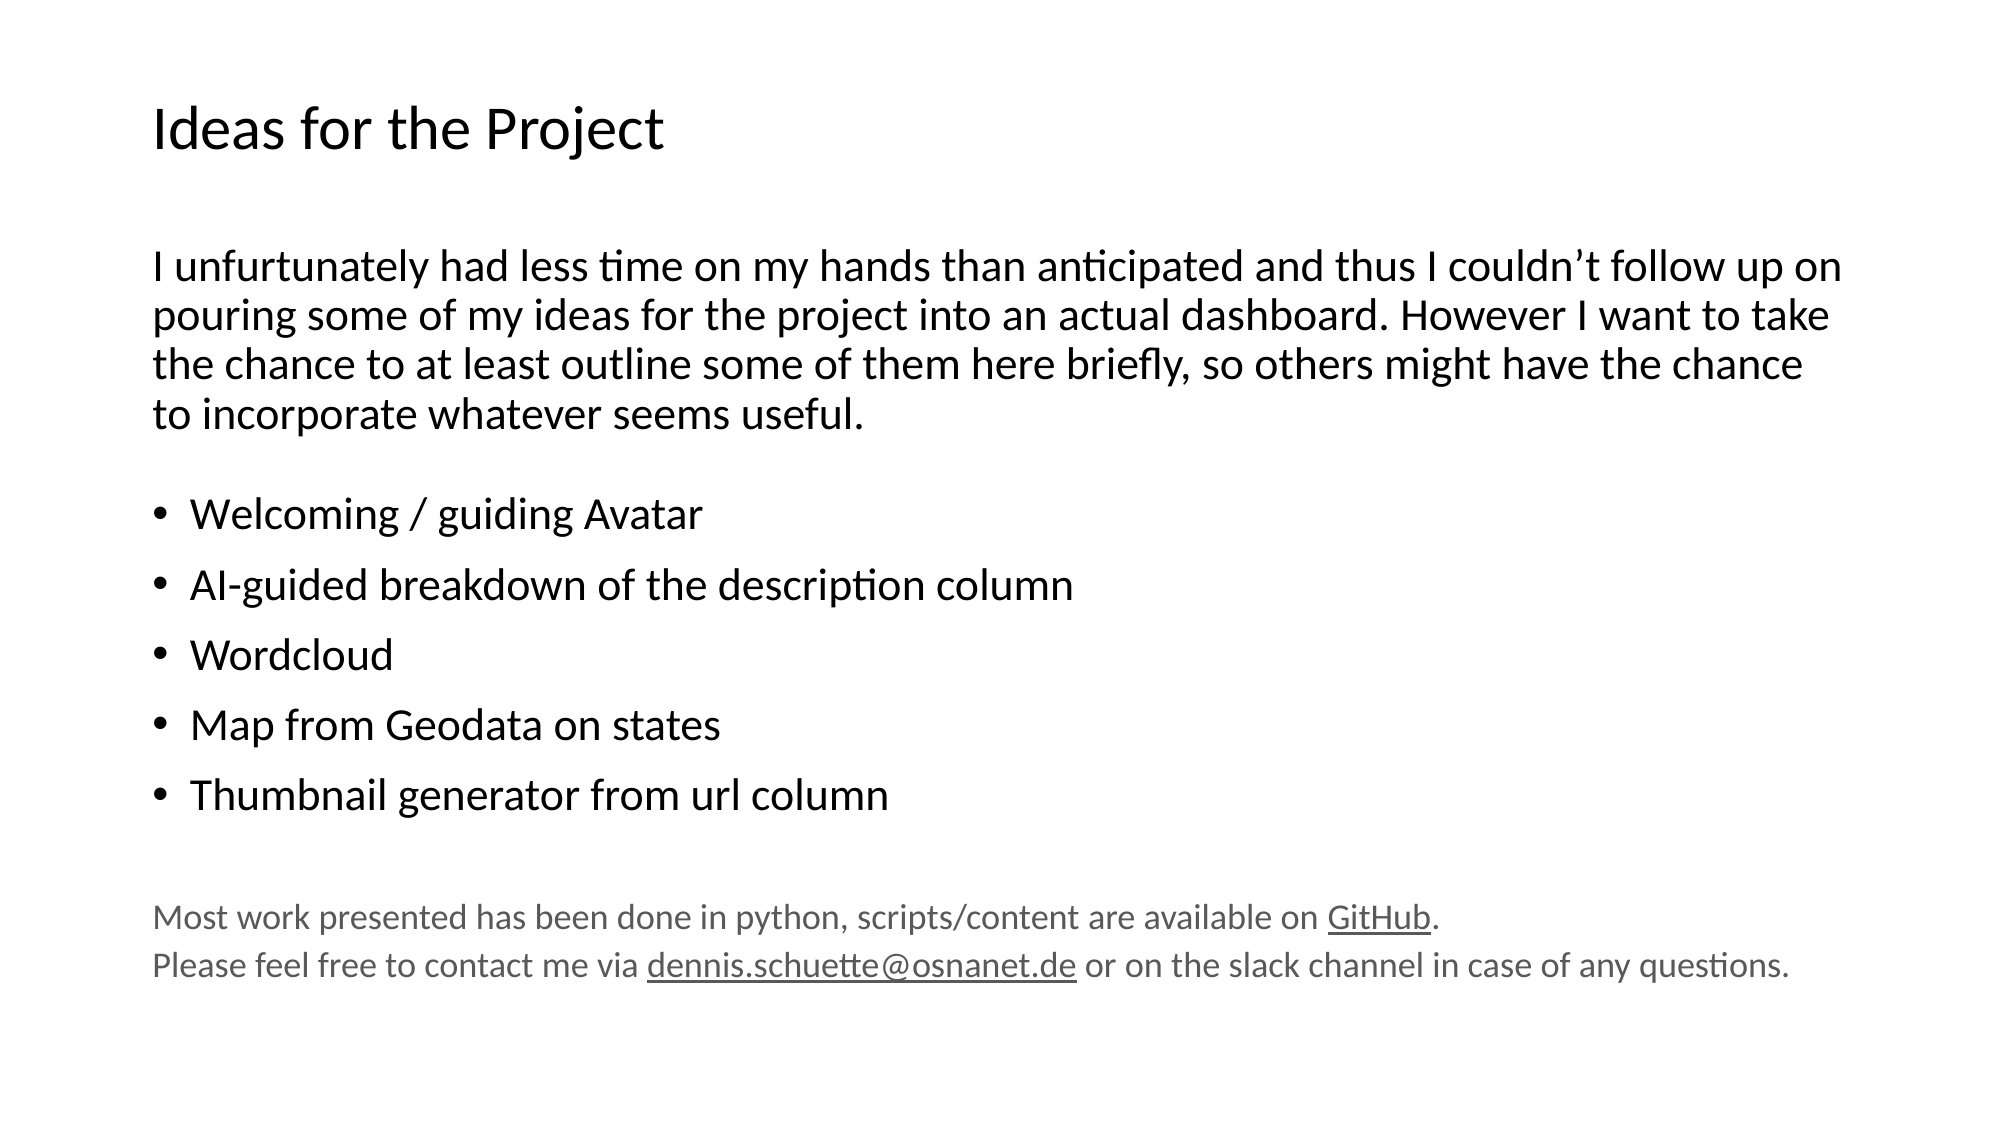

# Ideas for the Project
I unfurtunately had less time on my hands than anticipated and thus I couldn’t follow up on pouring some of my ideas for the project into an actual dashboard. However I want to take the chance to at least outline some of them here briefly, so others might have the chance to incorporate whatever seems useful.
Welcoming / guiding Avatar
AI-guided breakdown of the description column
Wordcloud
Map from Geodata on states
Thumbnail generator from url column
Most work presented has been done in python, scripts/content are available on GitHub.
Please feel free to contact me via dennis.schuette@osnanet.de or on the slack channel in case of any questions.